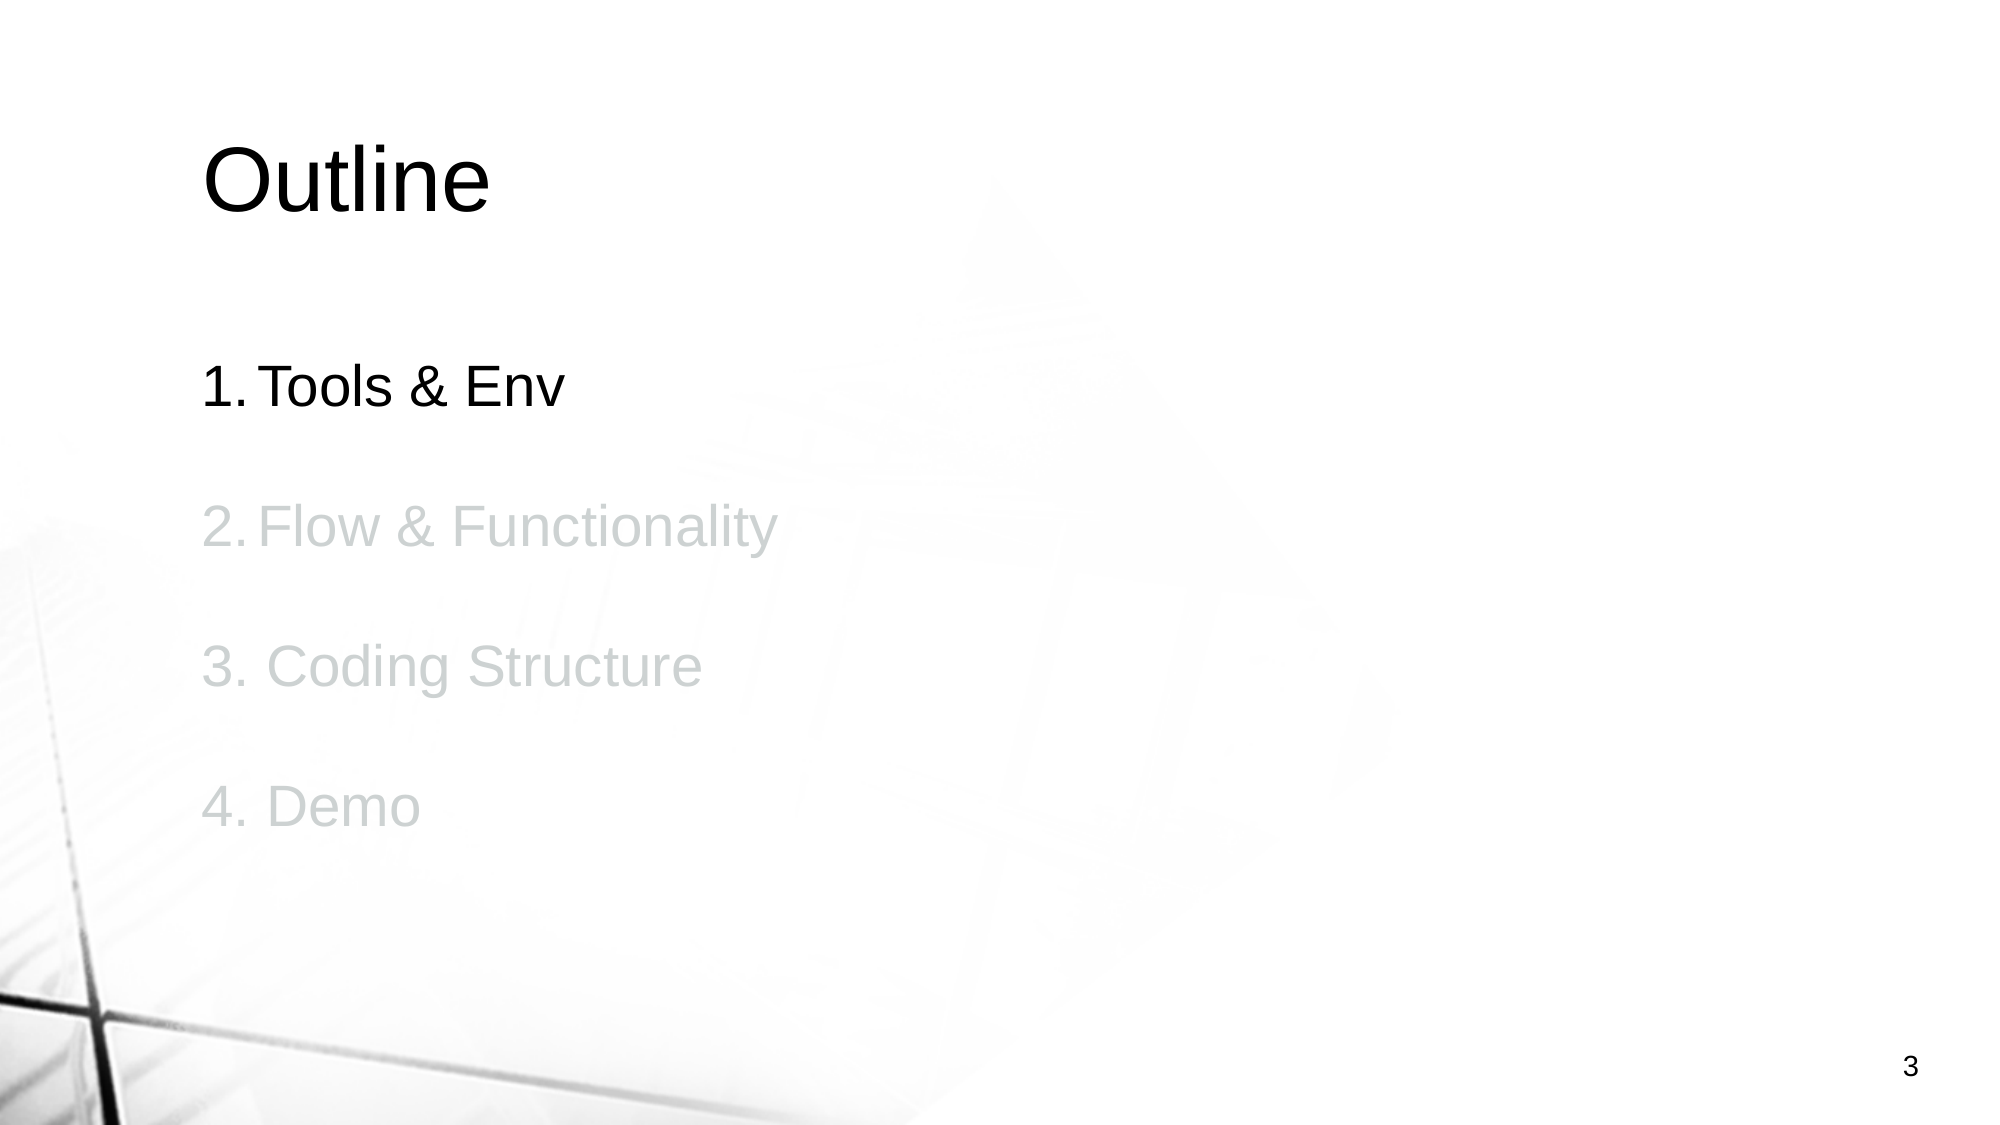

Outline
Tools & Env

Flow & Functionality

3. Coding Structure

4. Demo
3